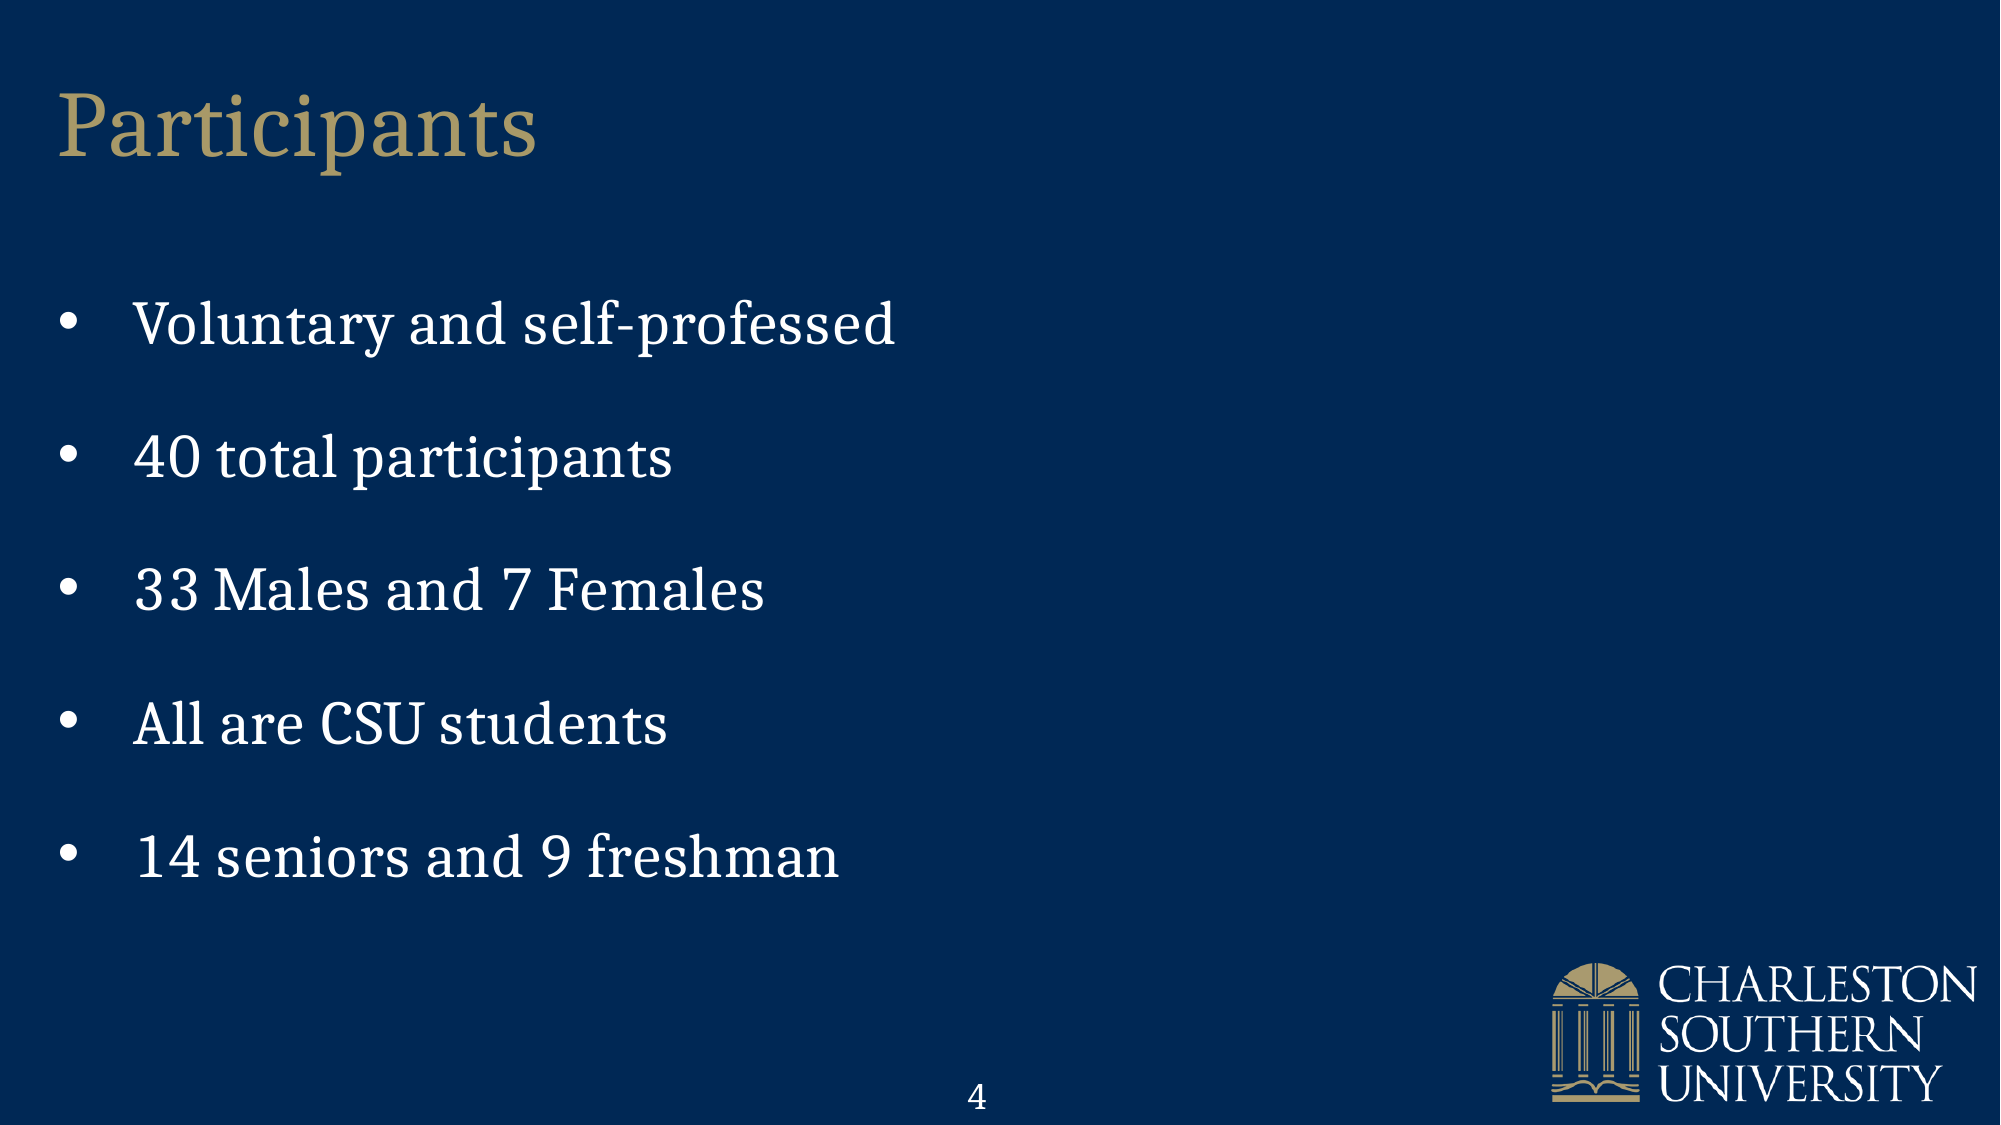

Participants
Voluntary and self-professed
40 total participants
33 Males and 7 Females
All are CSU students
14 seniors and 9 freshman

4